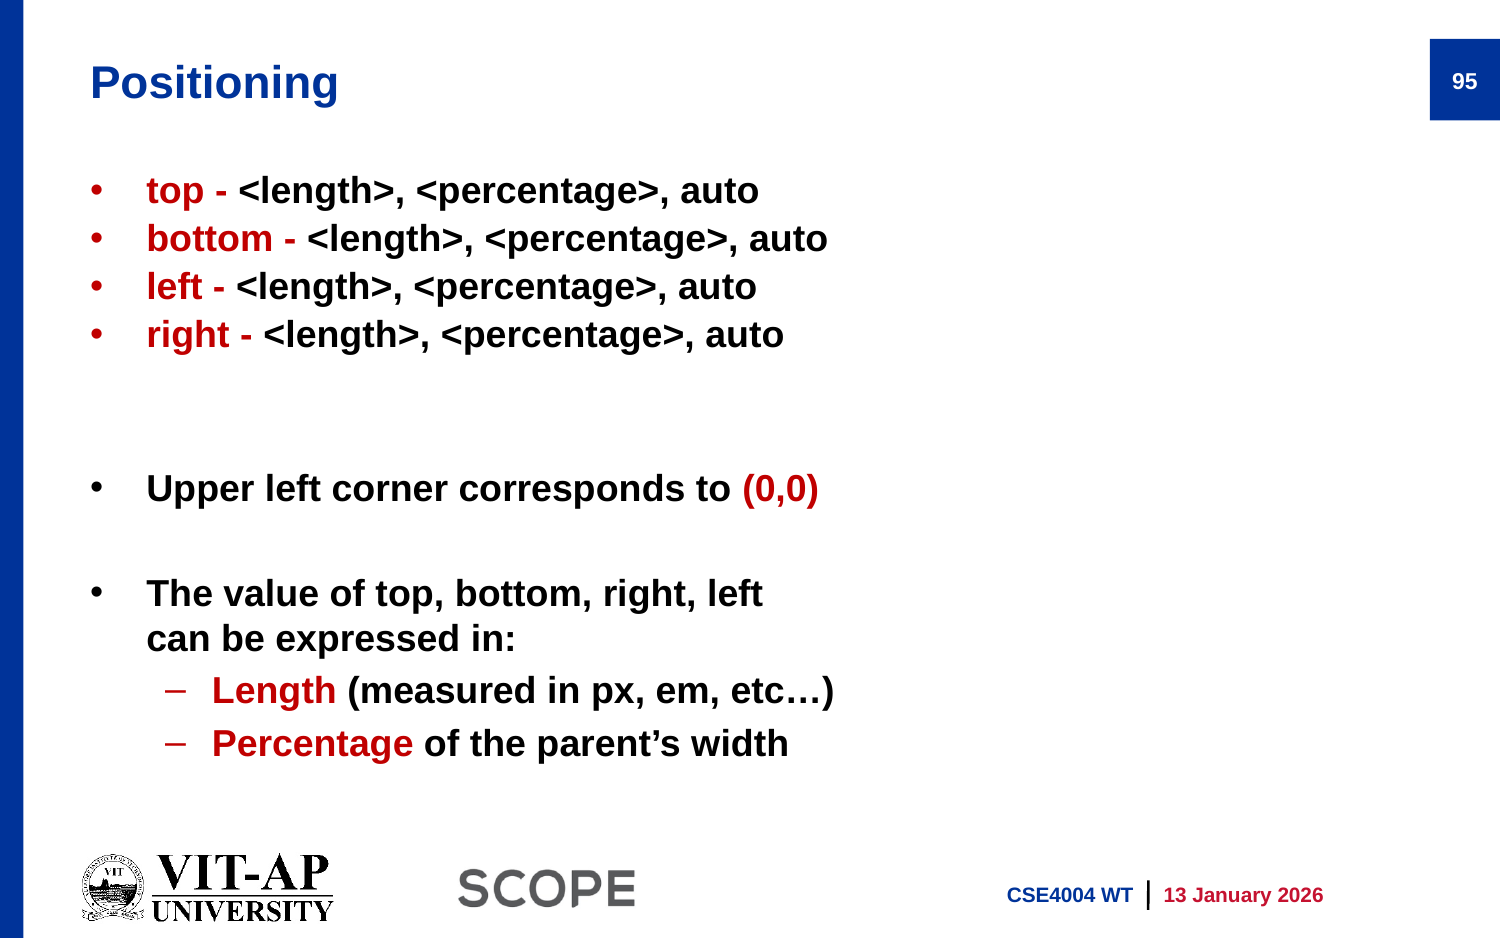

# Positioning
95
top - <length>, <percentage>, auto
bottom - <length>, <percentage>, auto
left - <length>, <percentage>, auto
right - <length>, <percentage>, auto

Upper left corner corresponds to (0,0)

The value of top, bottom, right, left
can be expressed in:
Length (measured in px, em, etc…)
Percentage of the parent’s width

CSE4004 WT
13 January 2026